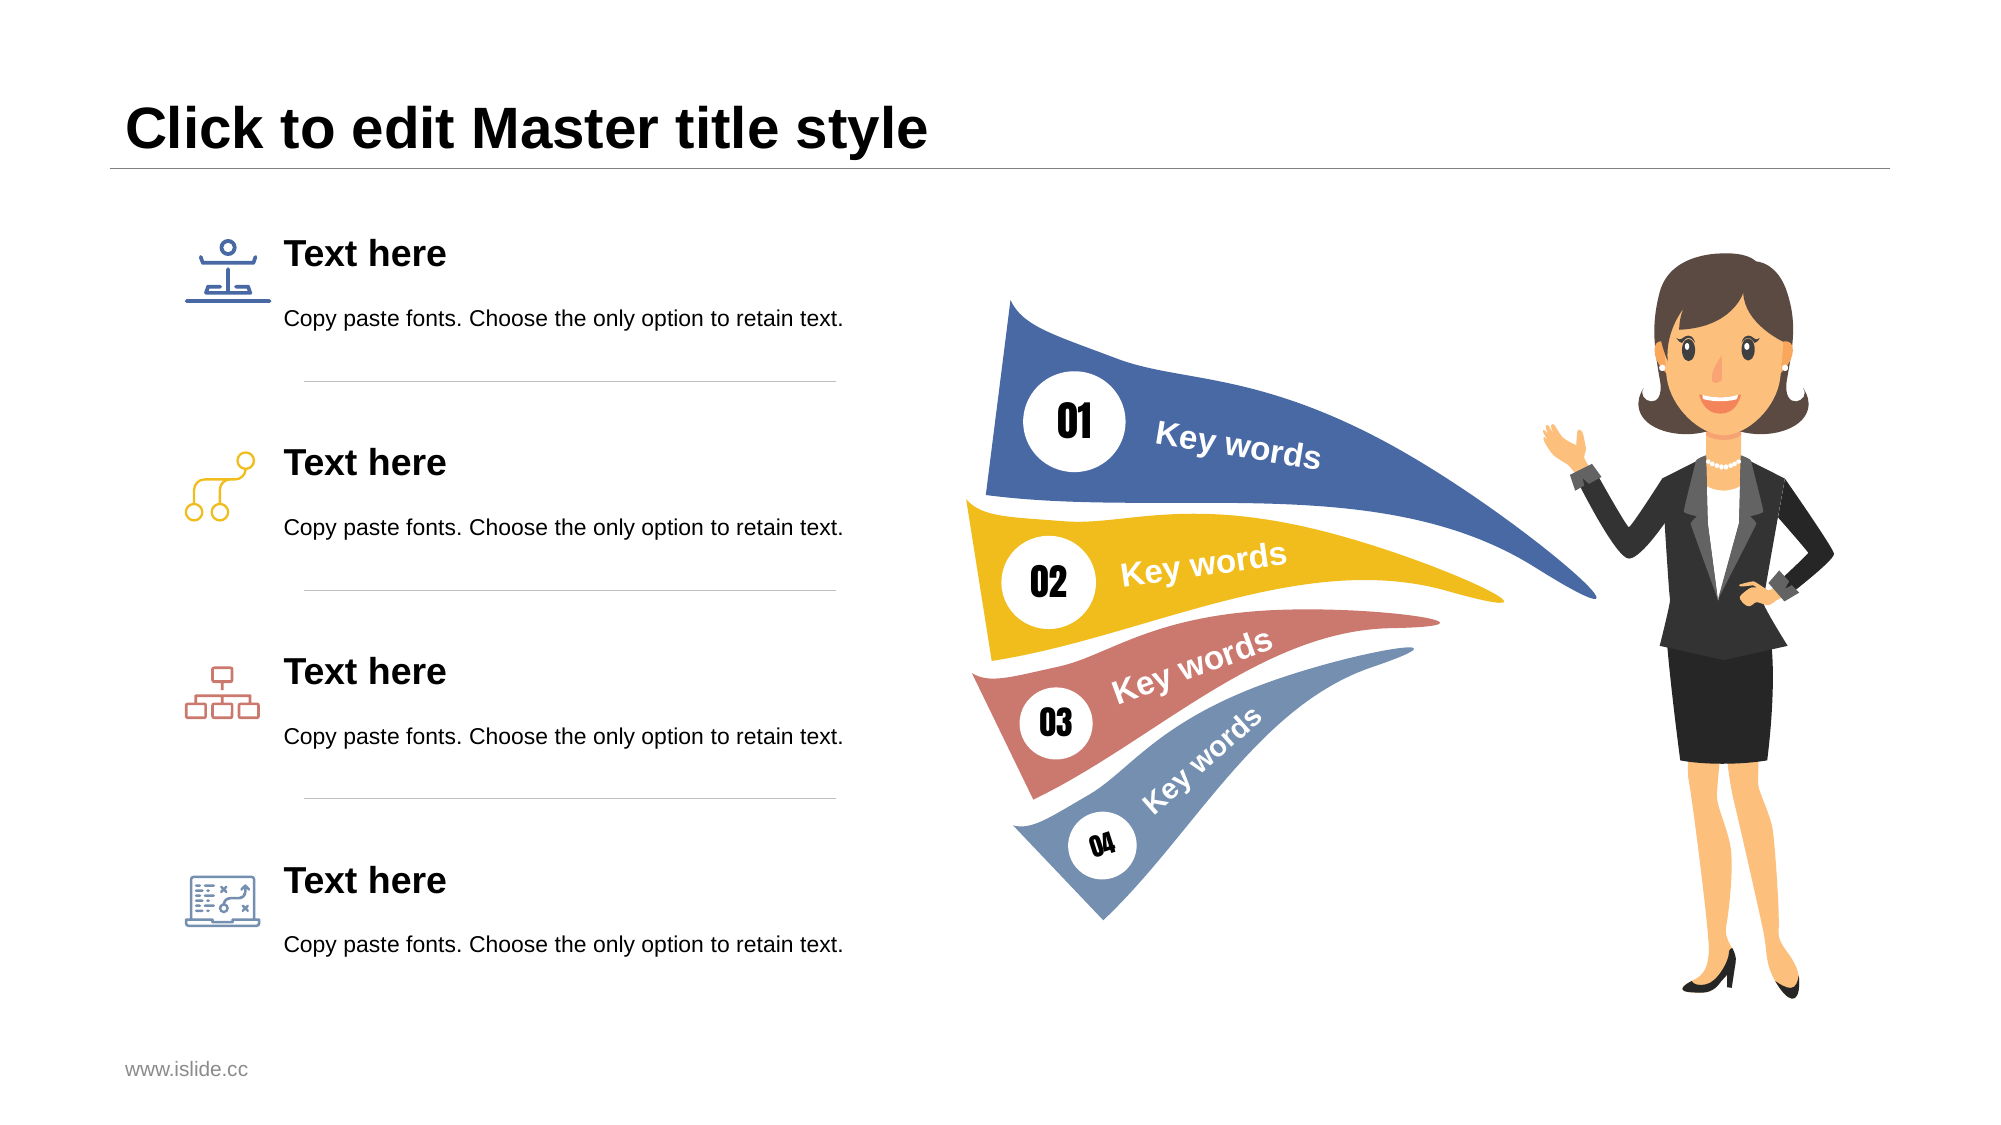

# Click to edit Master title style
Text here

Copy paste fonts. Choose the only option to retain text.

01
Key words

Key words
02

Key words

03
Key words
04
Text here

Copy paste fonts. Choose the only option to retain text.
Text here

Copy paste fonts. Choose the only option to retain text.
Text here

Copy paste fonts. Choose the only option to retain text.
www.islide.cc
9